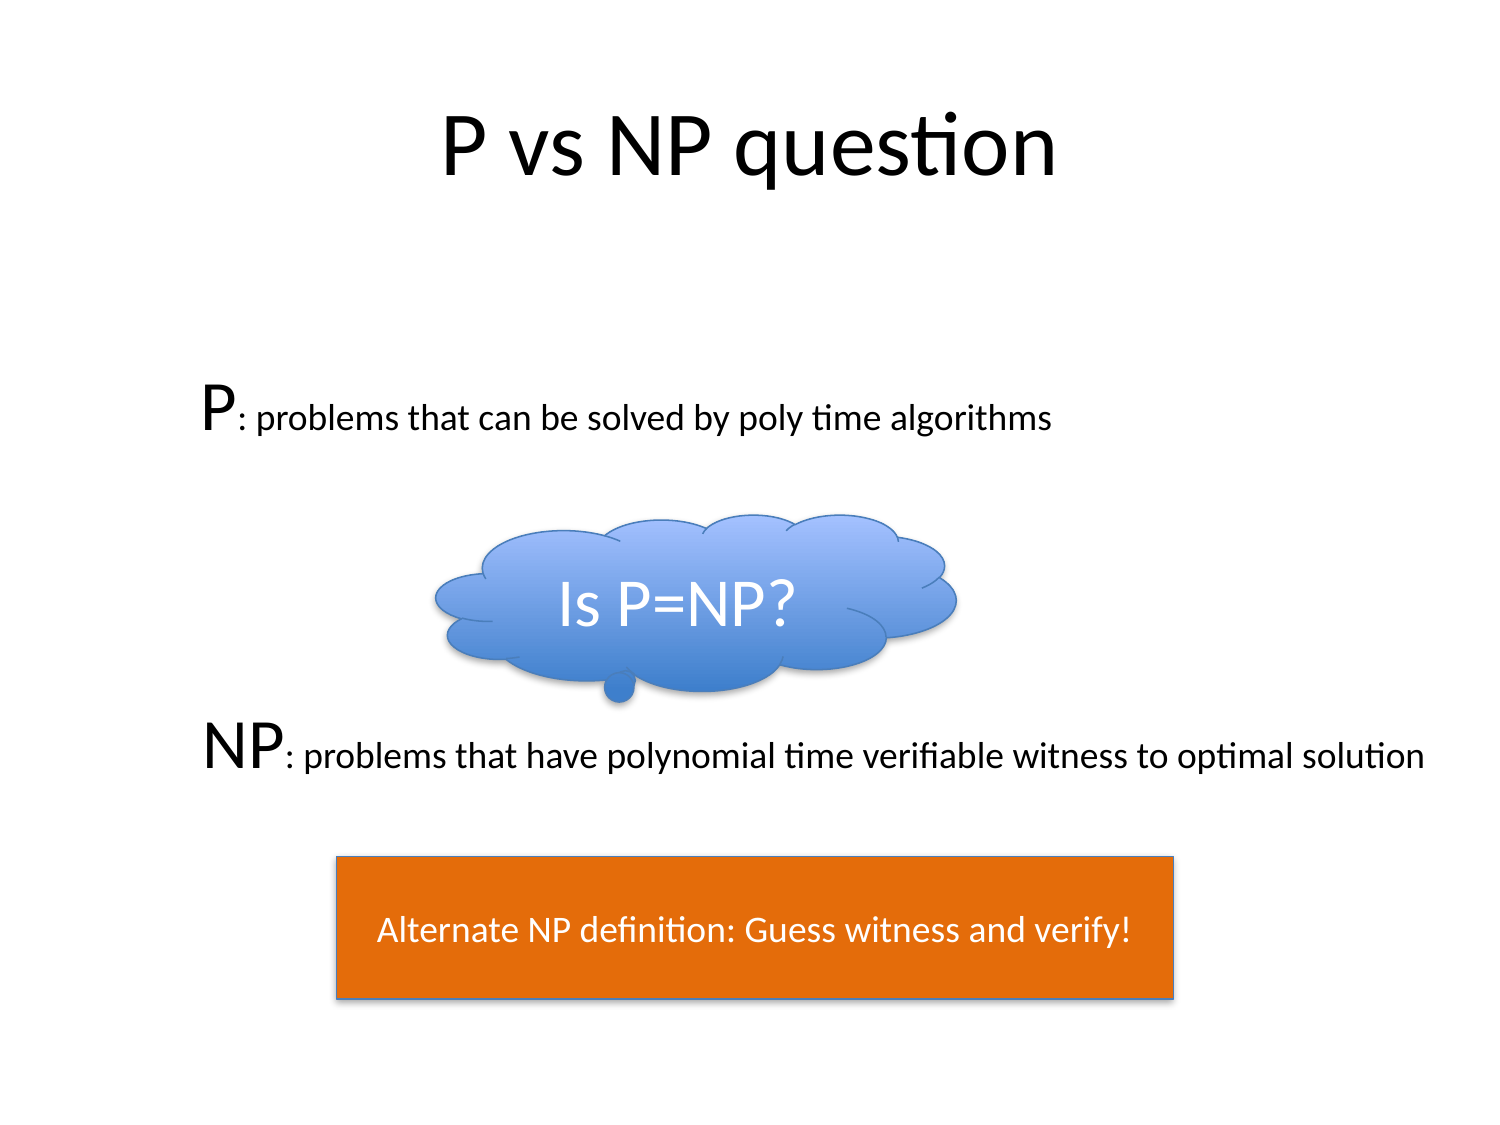

# P vs NP question
P: problems that can be solved by poly time algorithms
Is P=NP?
NP: problems that have polynomial time verifiable witness to optimal solution
Alternate NP definition: Guess witness and verify!